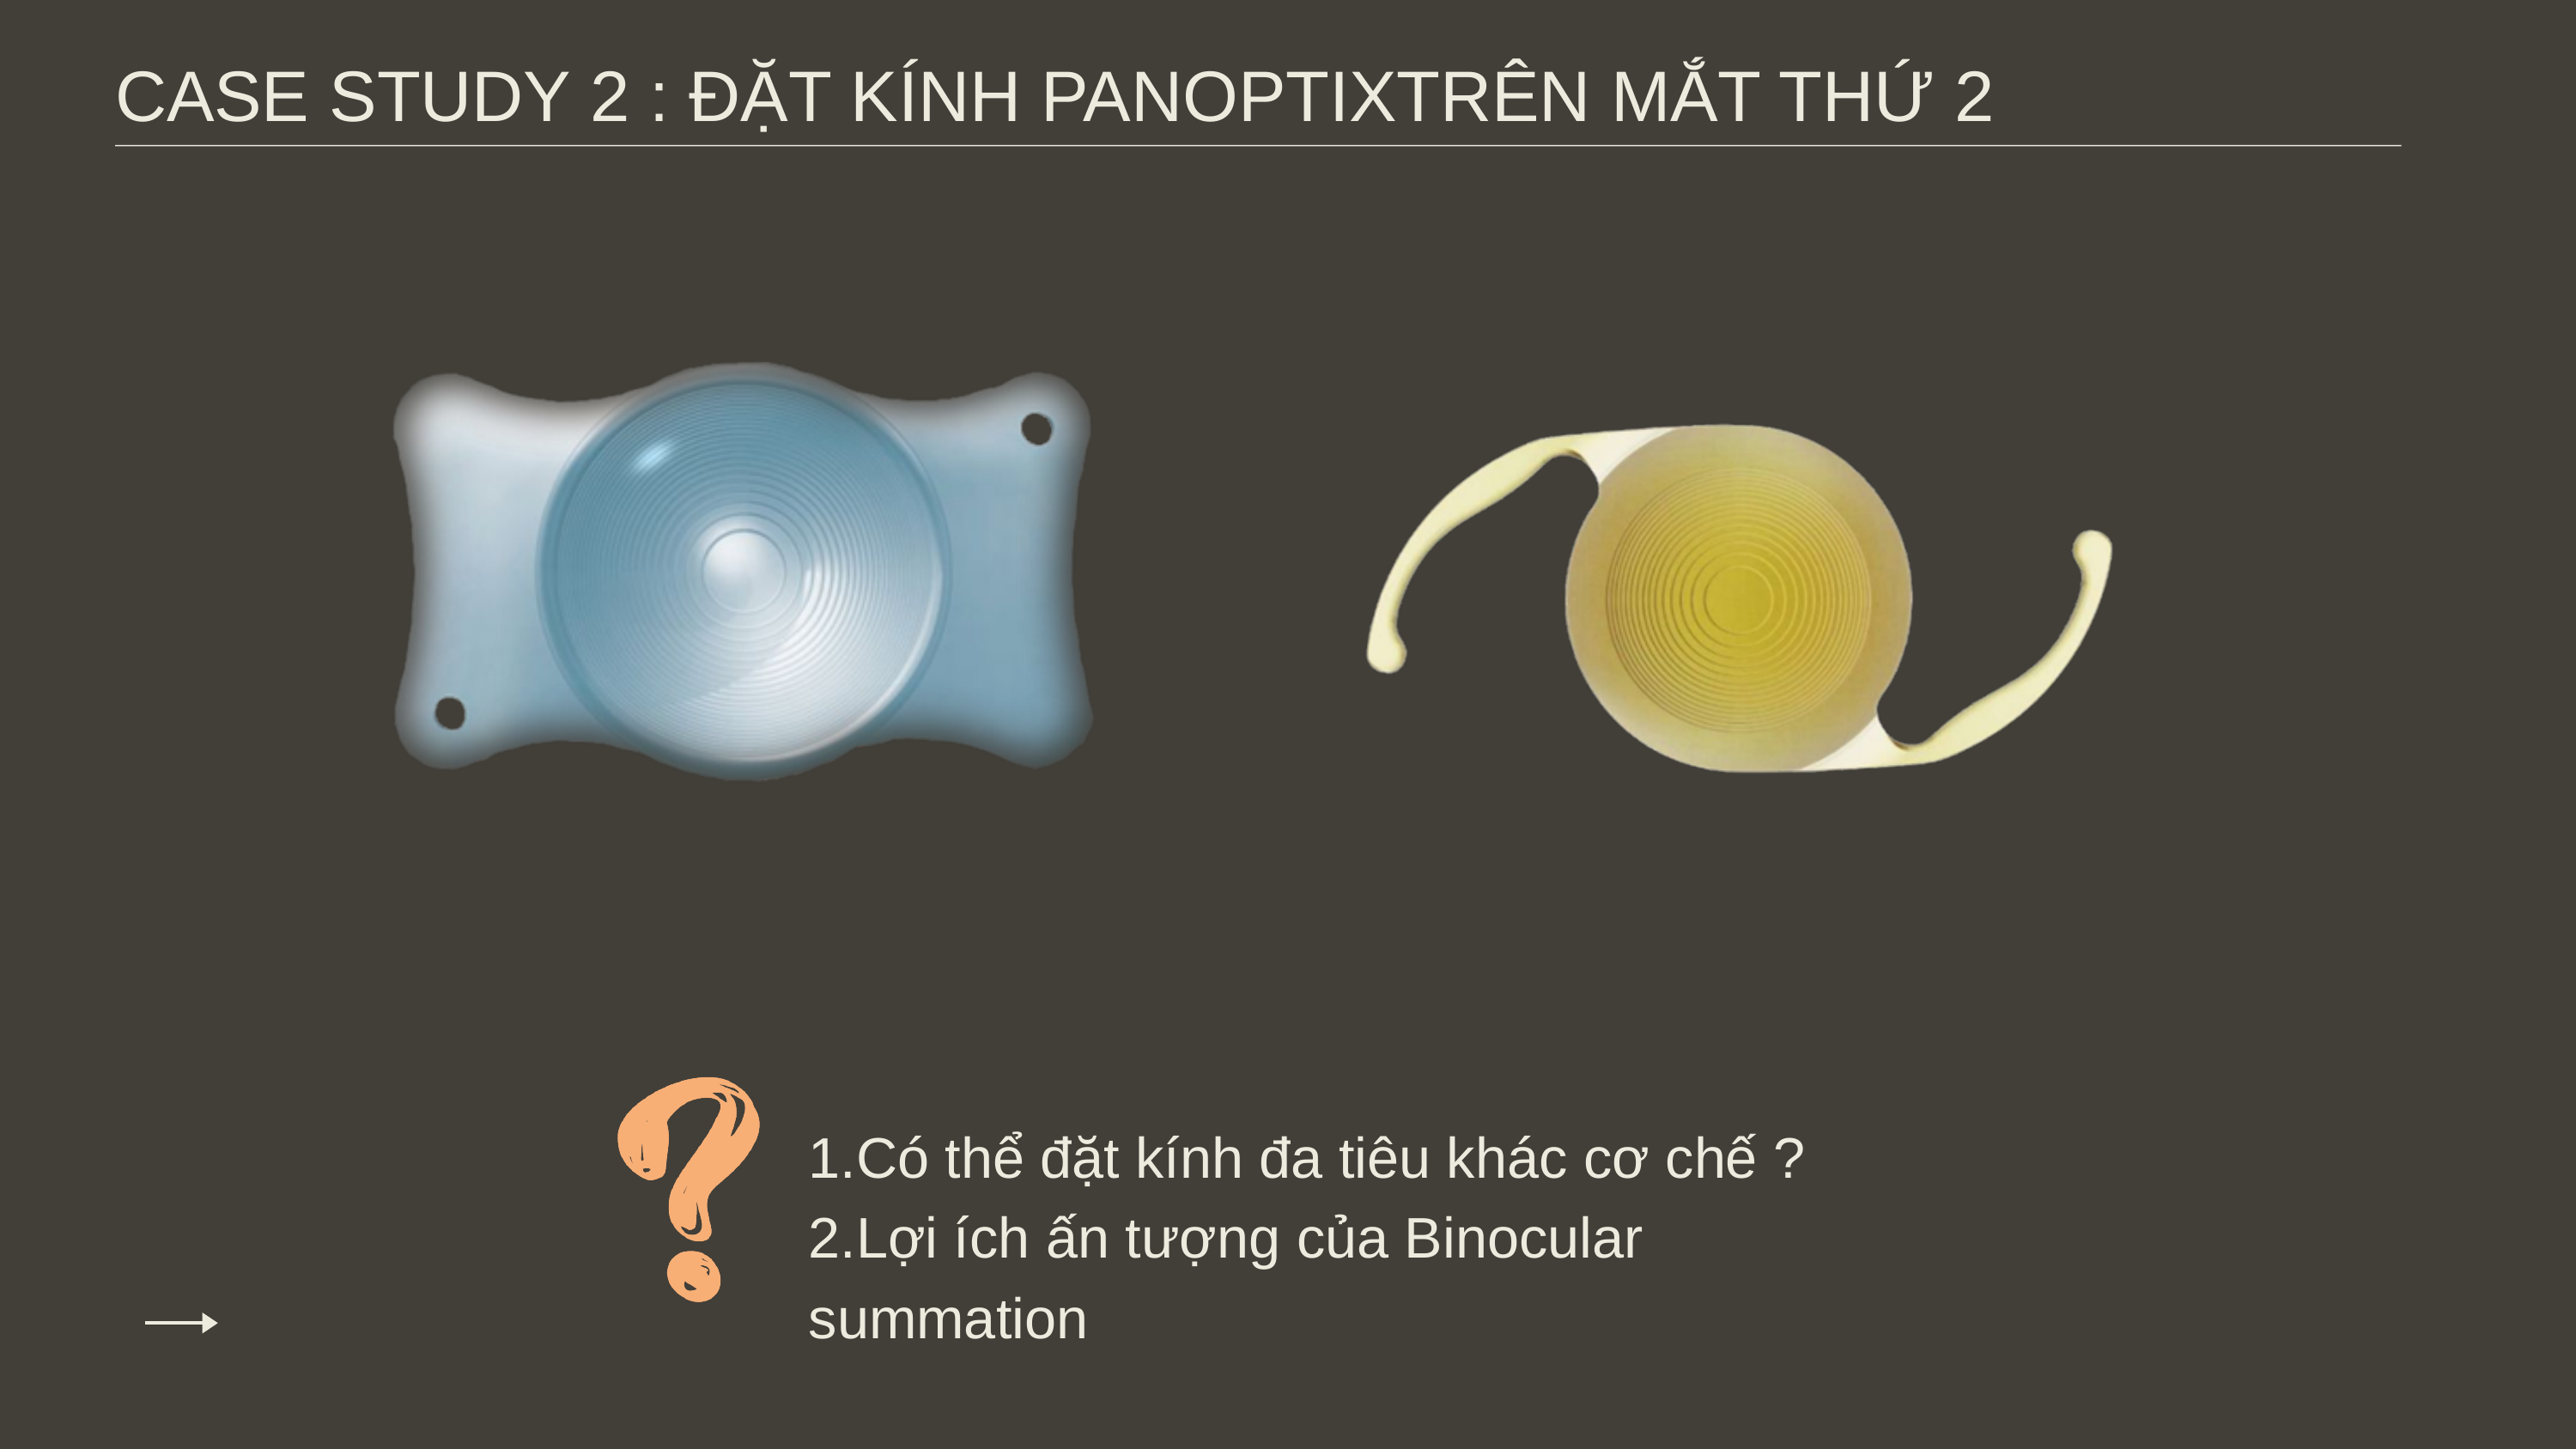

CASE STUDY 2 : ĐẶT KÍNH PANOPTIXTRÊN MẮT THỨ 2

1.Có thể đặt kính đa tiêu khác cơ chế ?
2.Lợi ích ấn tượng của Binocular summation